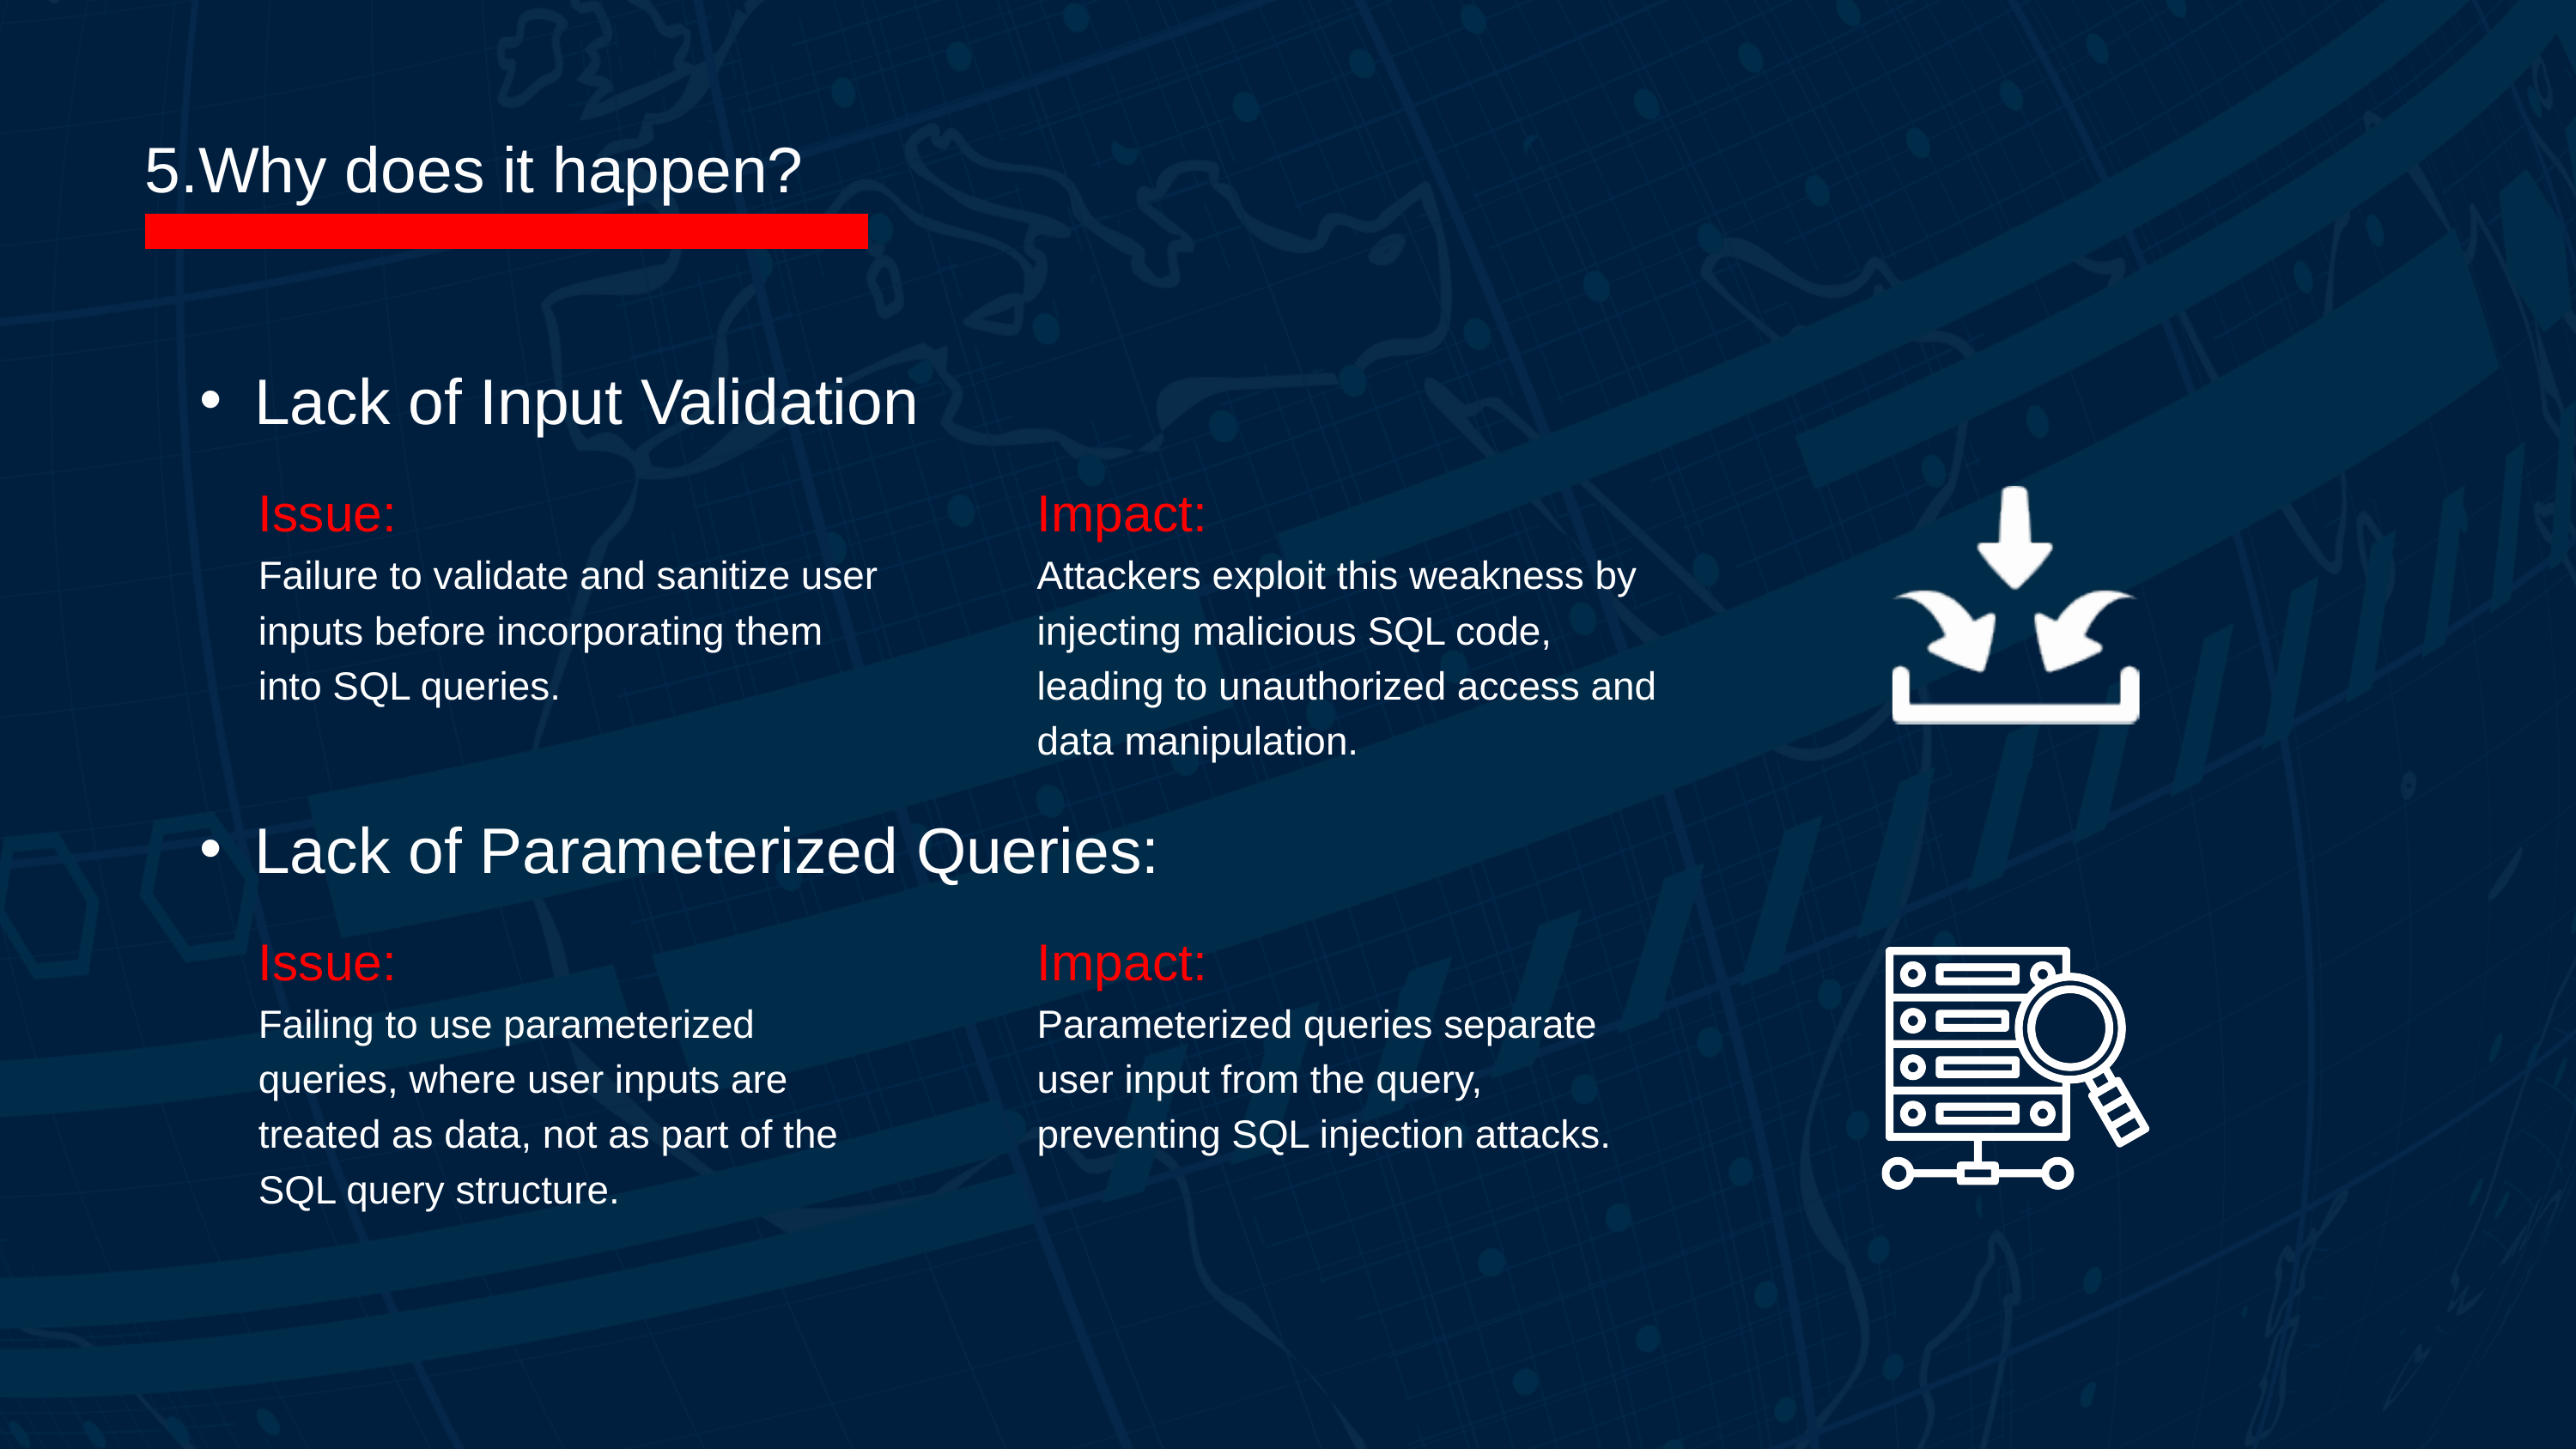

5.Why does it happen?

Lack of Input Validation
Issue:
Failure to validate and sanitize user inputs before incorporating them into SQL queries.
Impact:
Attackers exploit this weakness by injecting malicious SQL code, leading to unauthorized access and data manipulation.

Lack of Parameterized Queries:
Issue:
Failing to use parameterized queries, where user inputs are treated as data, not as part of the SQL query structure.
Impact:
Parameterized queries separate user input from the query, preventing SQL injection attacks.